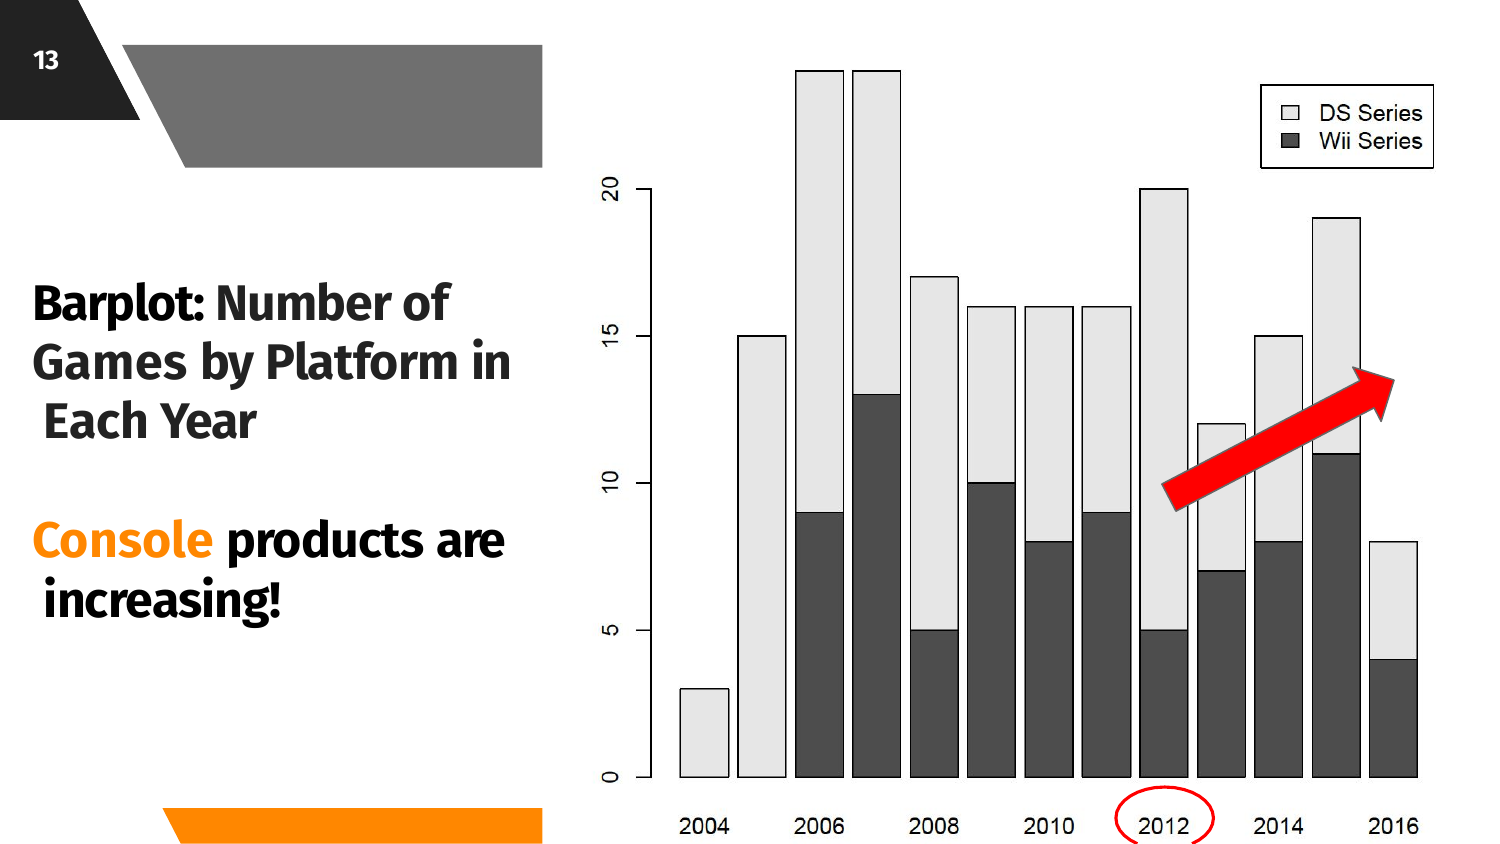

13

Barplot: Number of  Games by Platform in  Each Year

Console products are  increasing!